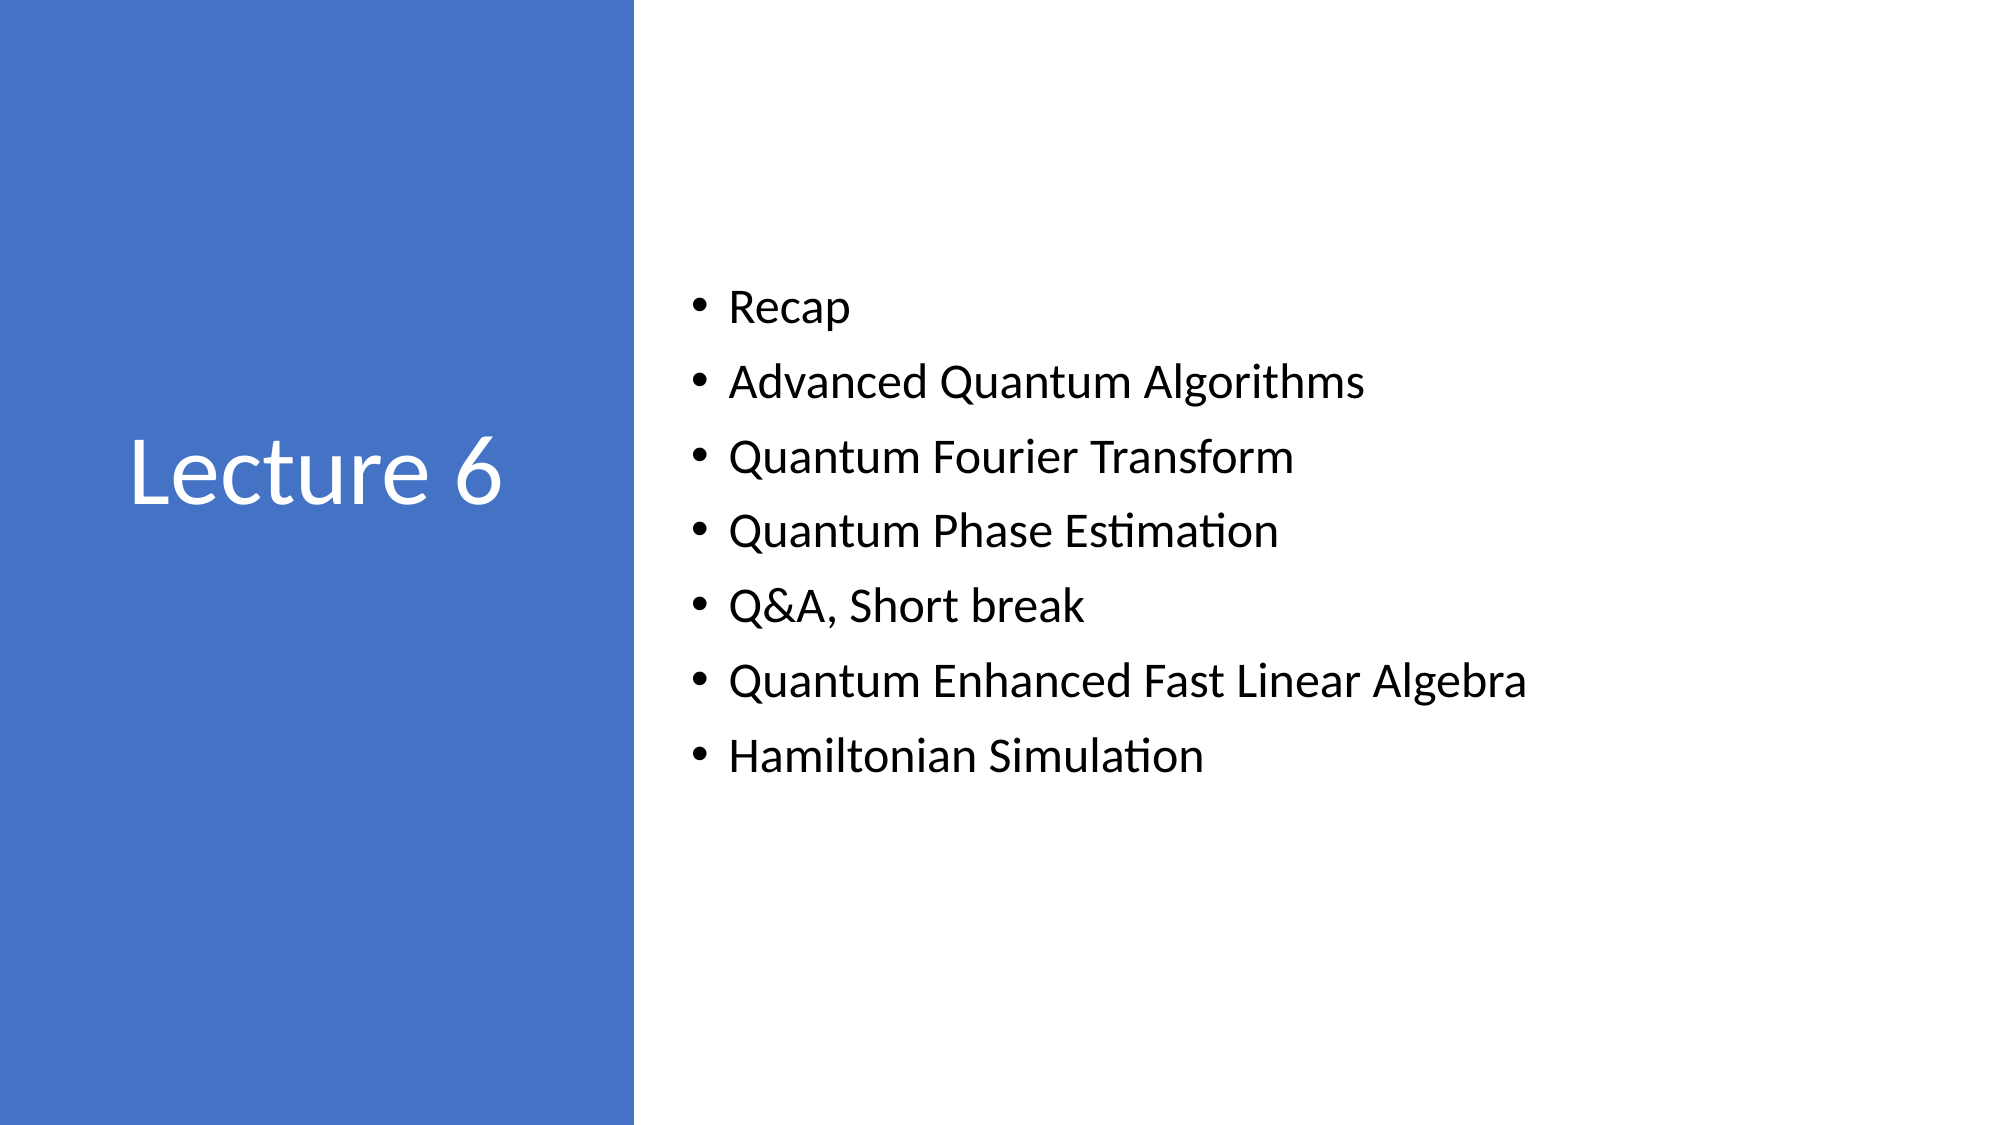

Recap
Advanced Quantum Algorithms
Quantum Fourier Transform
Quantum Phase Estimation
Q&A, Short break
Quantum Enhanced Fast Linear Algebra
Hamiltonian Simulation
# Lecture 6